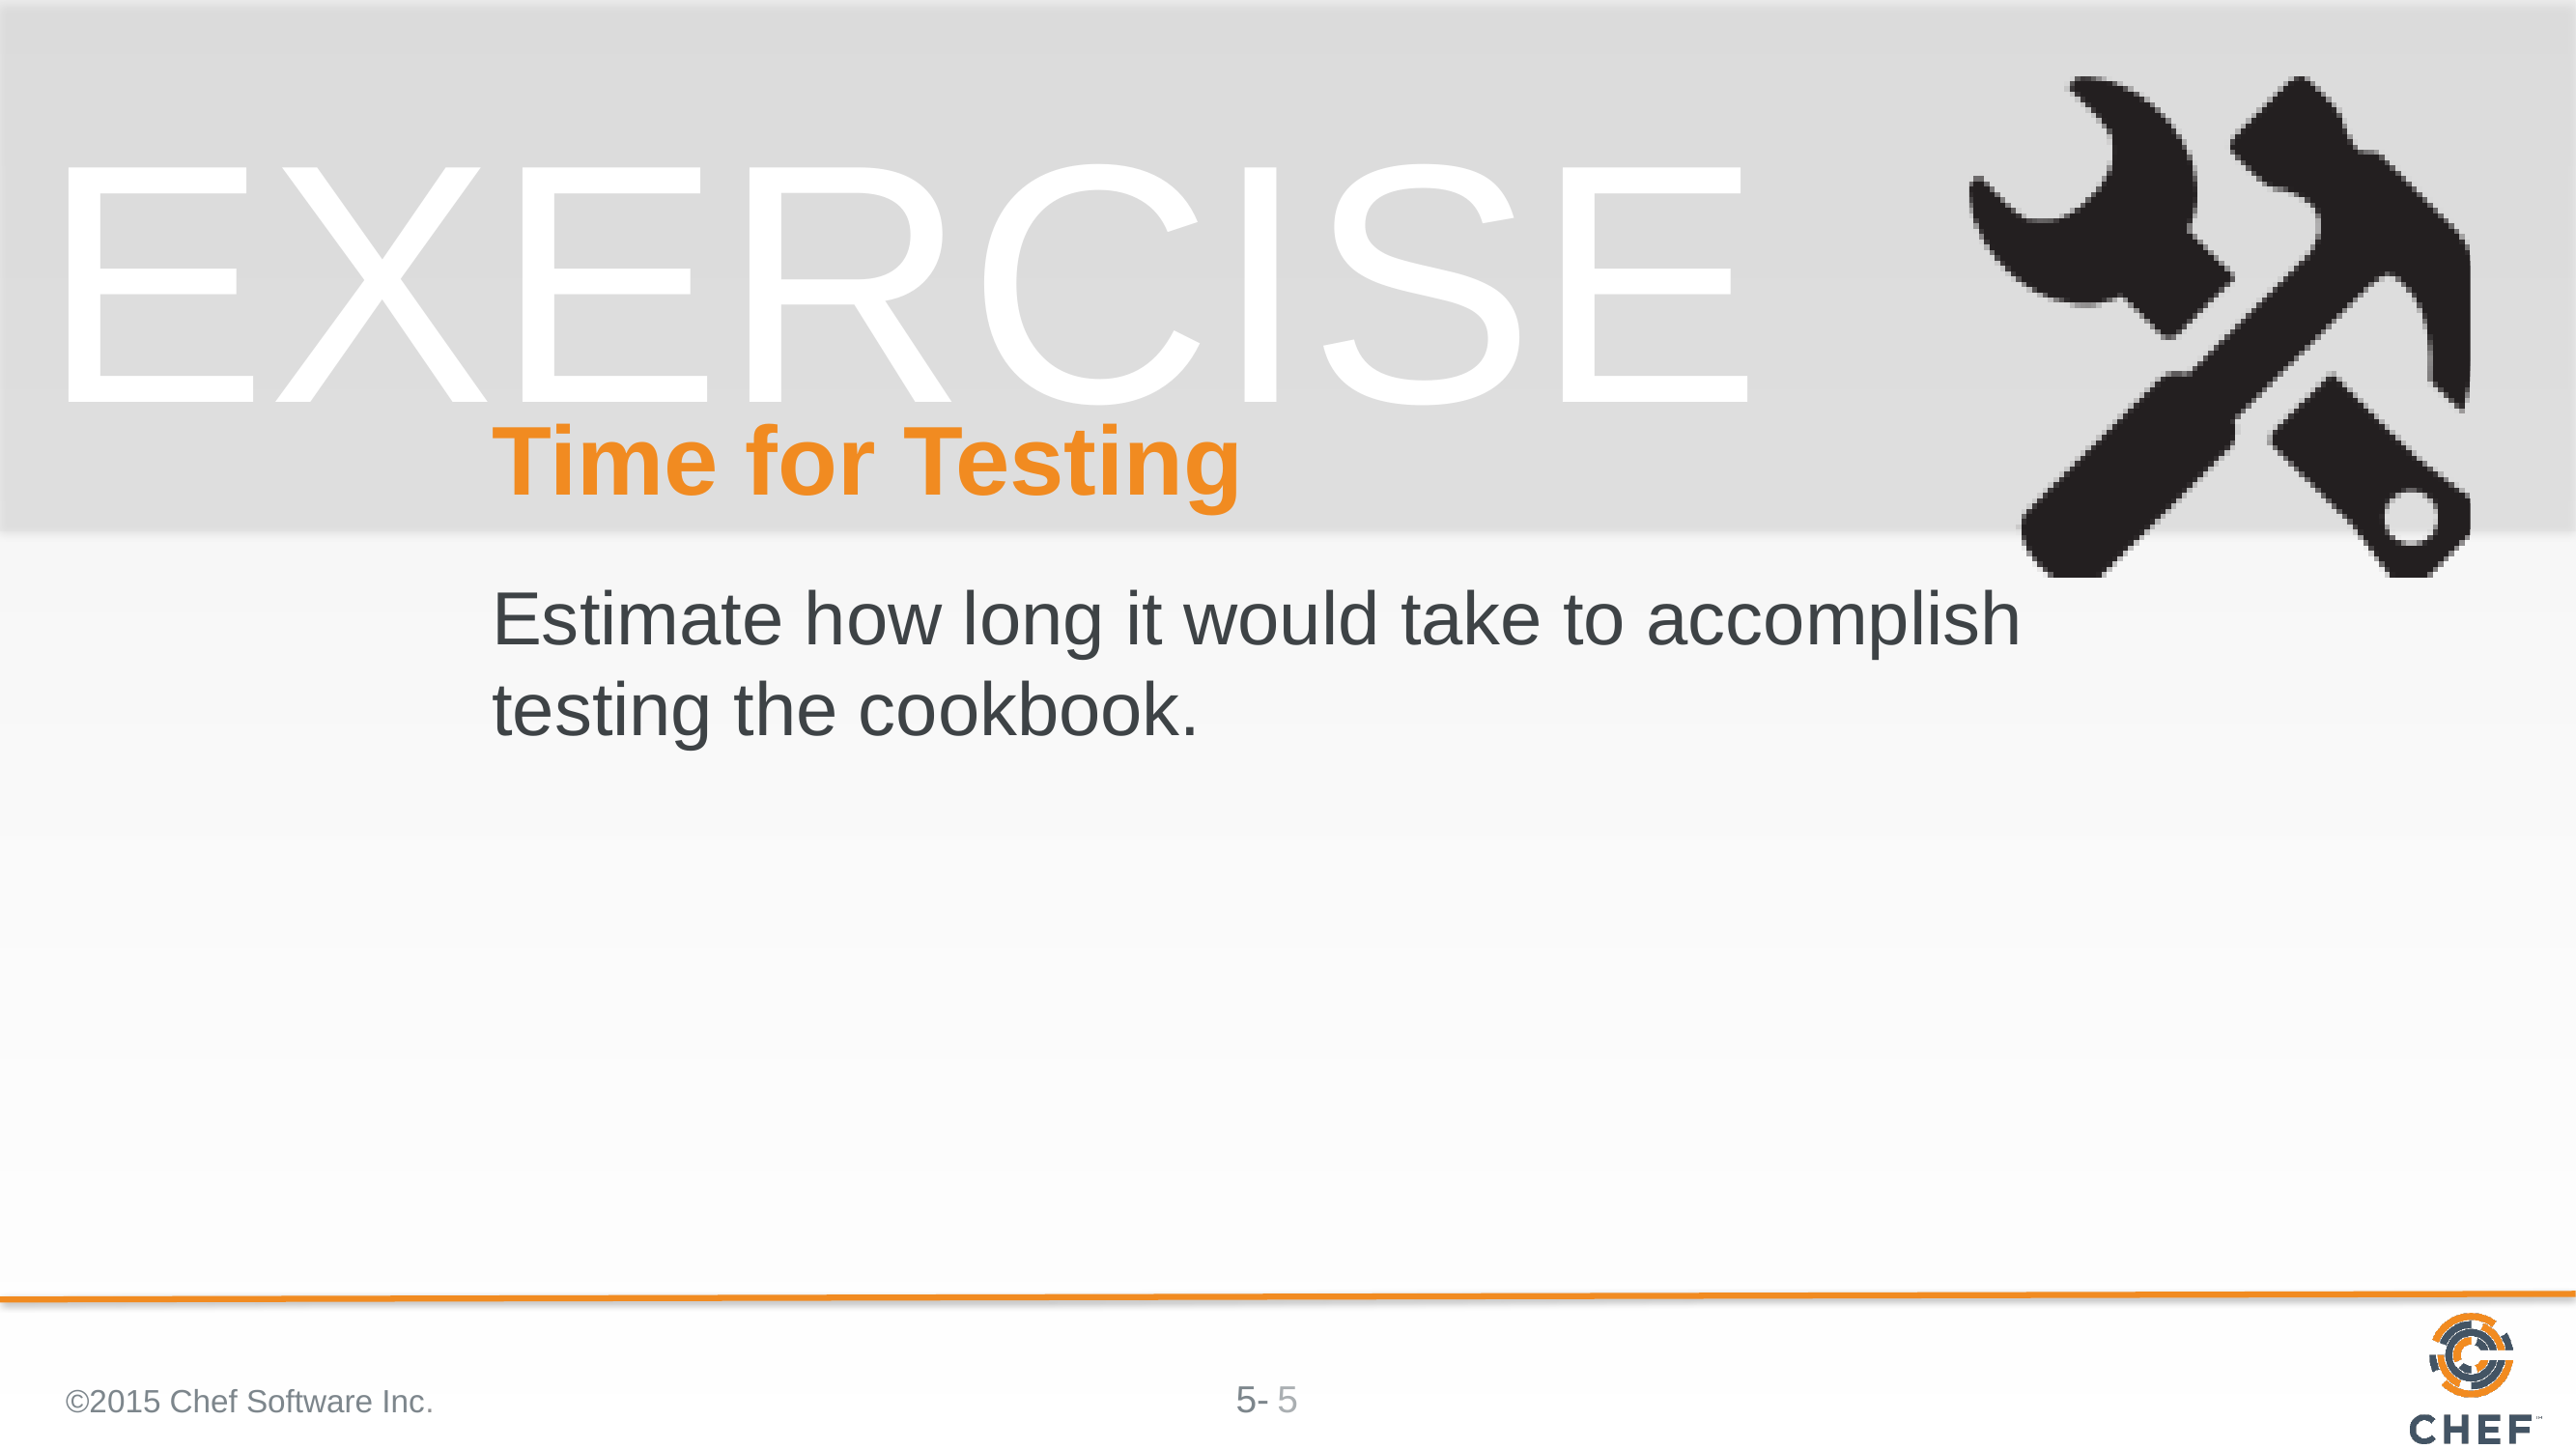

# Time for Testing
Estimate how long it would take to accomplish testing the cookbook.
©2015 Chef Software Inc.
5